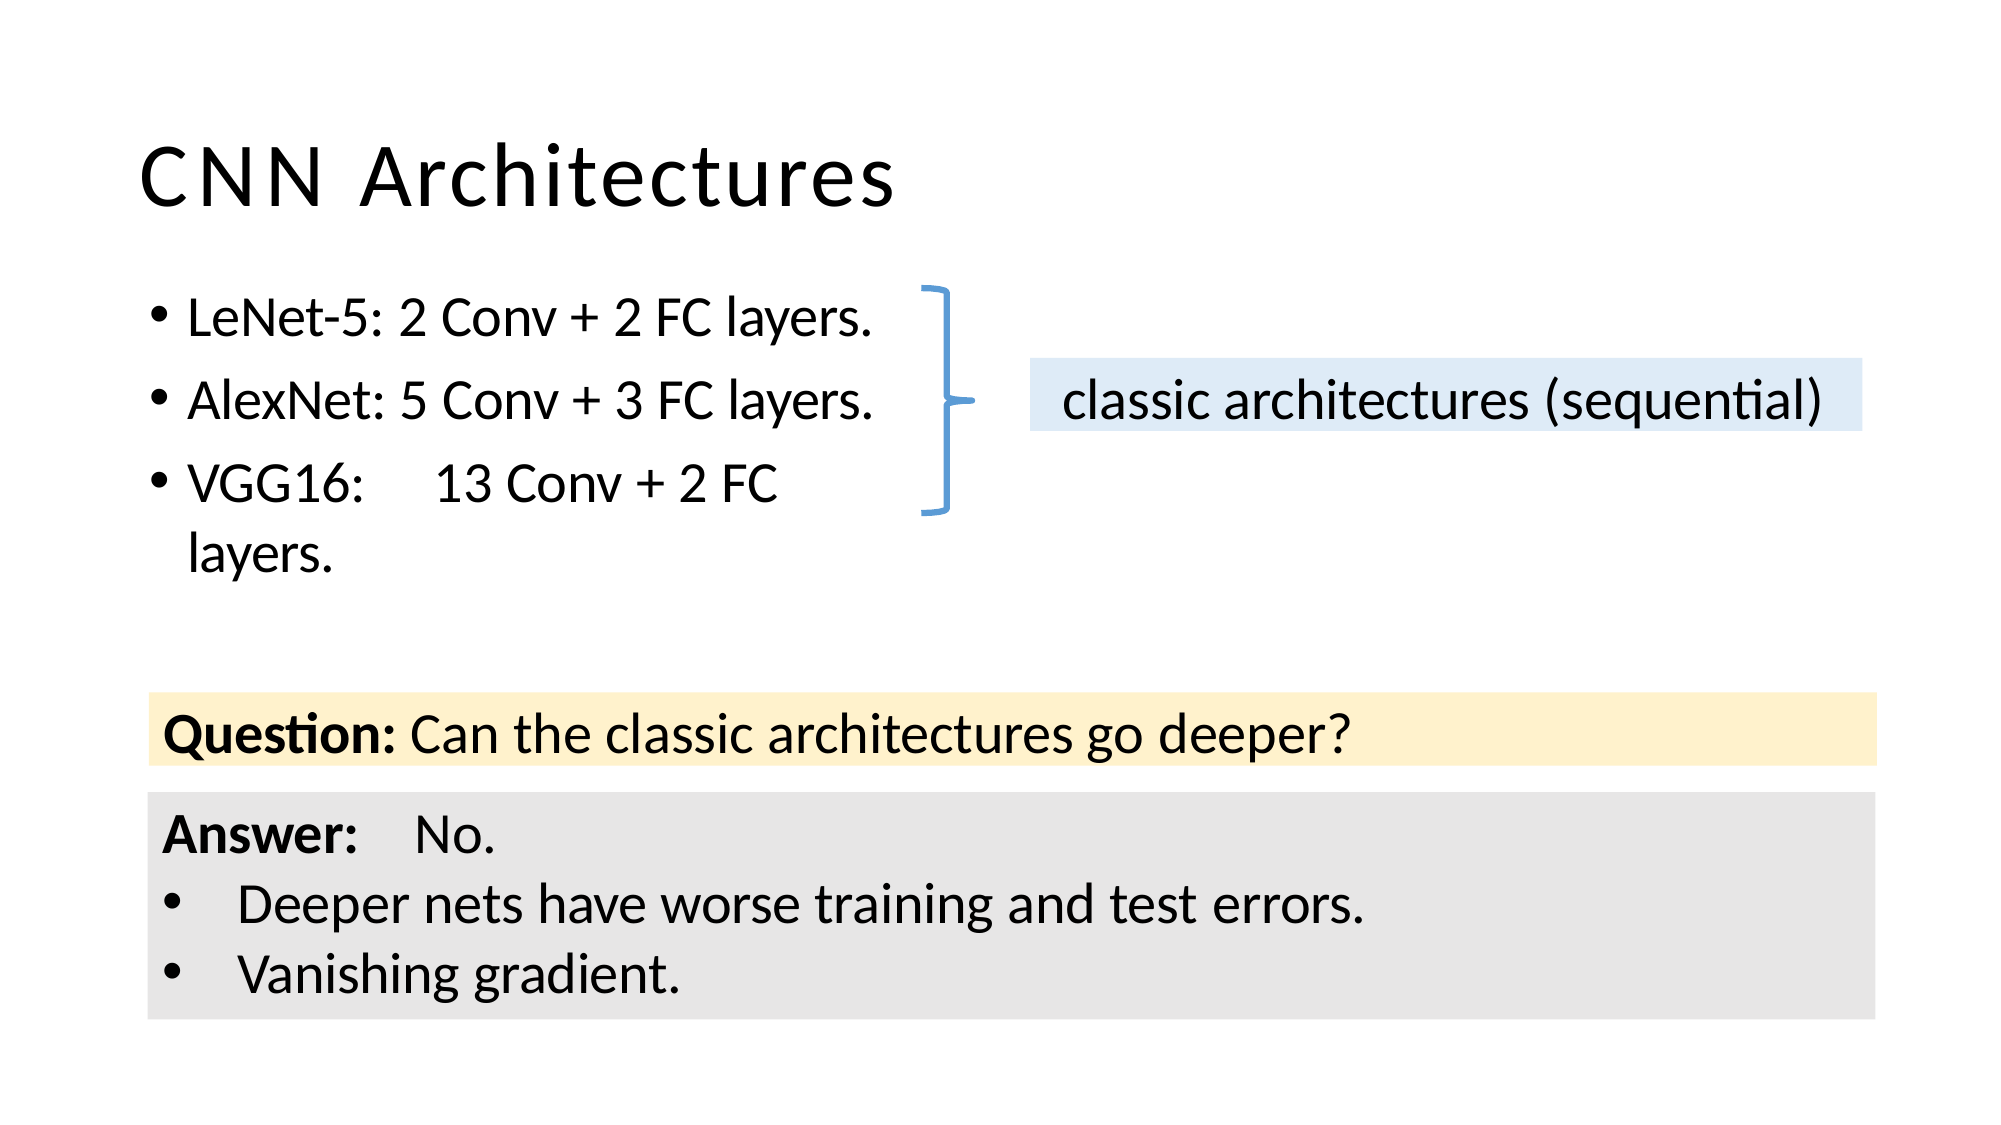

# CNN Architectures
LeNet-5: 2 Conv + 2 FC layers.
AlexNet: 5 Conv + 3 FC layers.
VGG16:	13 Conv + 2 FC layers.

classic architectures (sequential)
Question: Can the classic architectures go deeper?

Answer:	No.
Deeper nets have worse training and test errors.
Vanishing gradient.